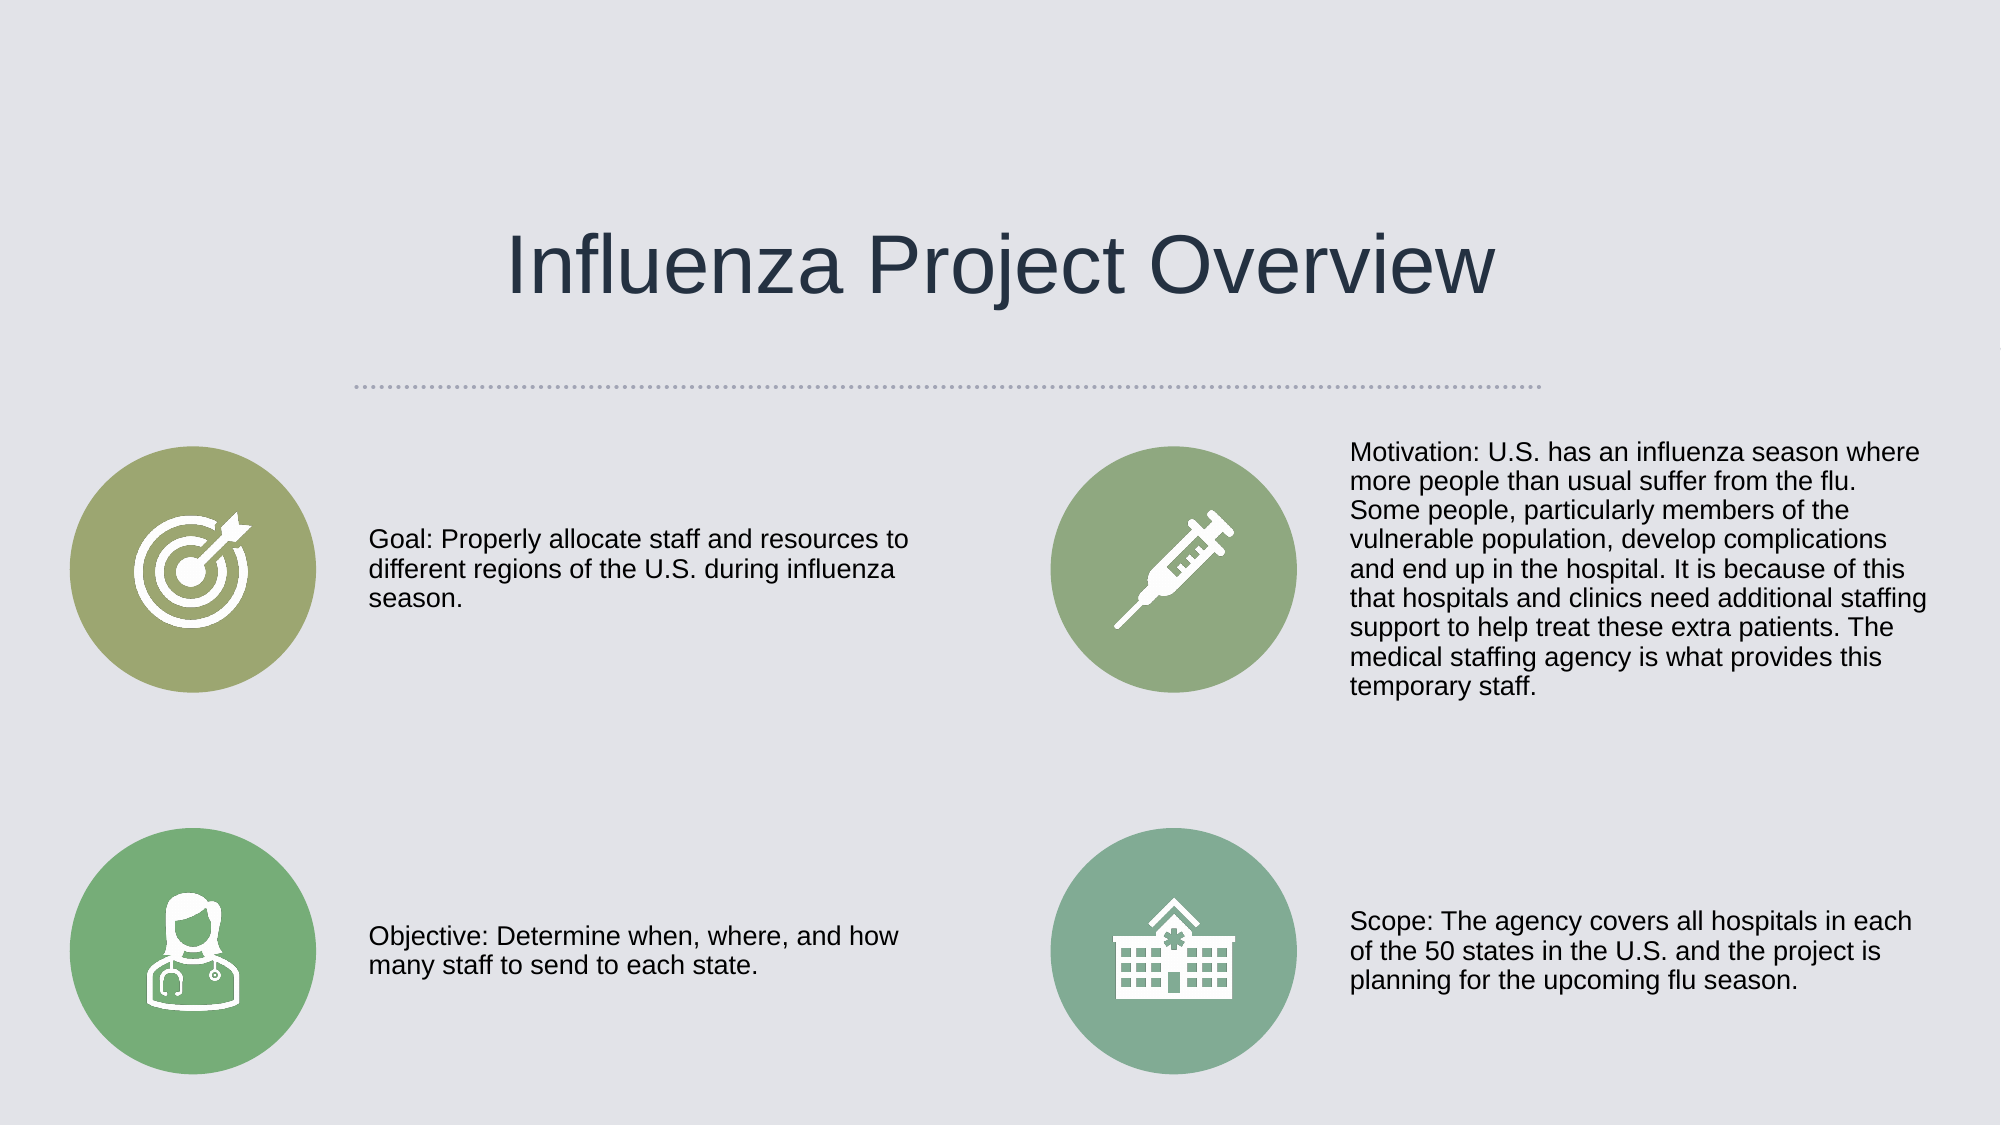

# Influenza Project Overview
Goal: Properly allocate staff and resources to different regions of the U.S. during influenza season.
Motivation: U.S. has an influenza season where more people than usual suffer from the flu. Some people, particularly members of the vulnerable population, develop complications and end up in the hospital. It is because of this that hospitals and clinics need additional staffing support to help treat these extra patients. The medical staffing agency is what provides this temporary staff.
Objective: Determine when, where, and how many staff to send to each state.
Scope: The agency covers all hospitals in each of the 50 states in the U.S. and the project is planning for the upcoming flu season.